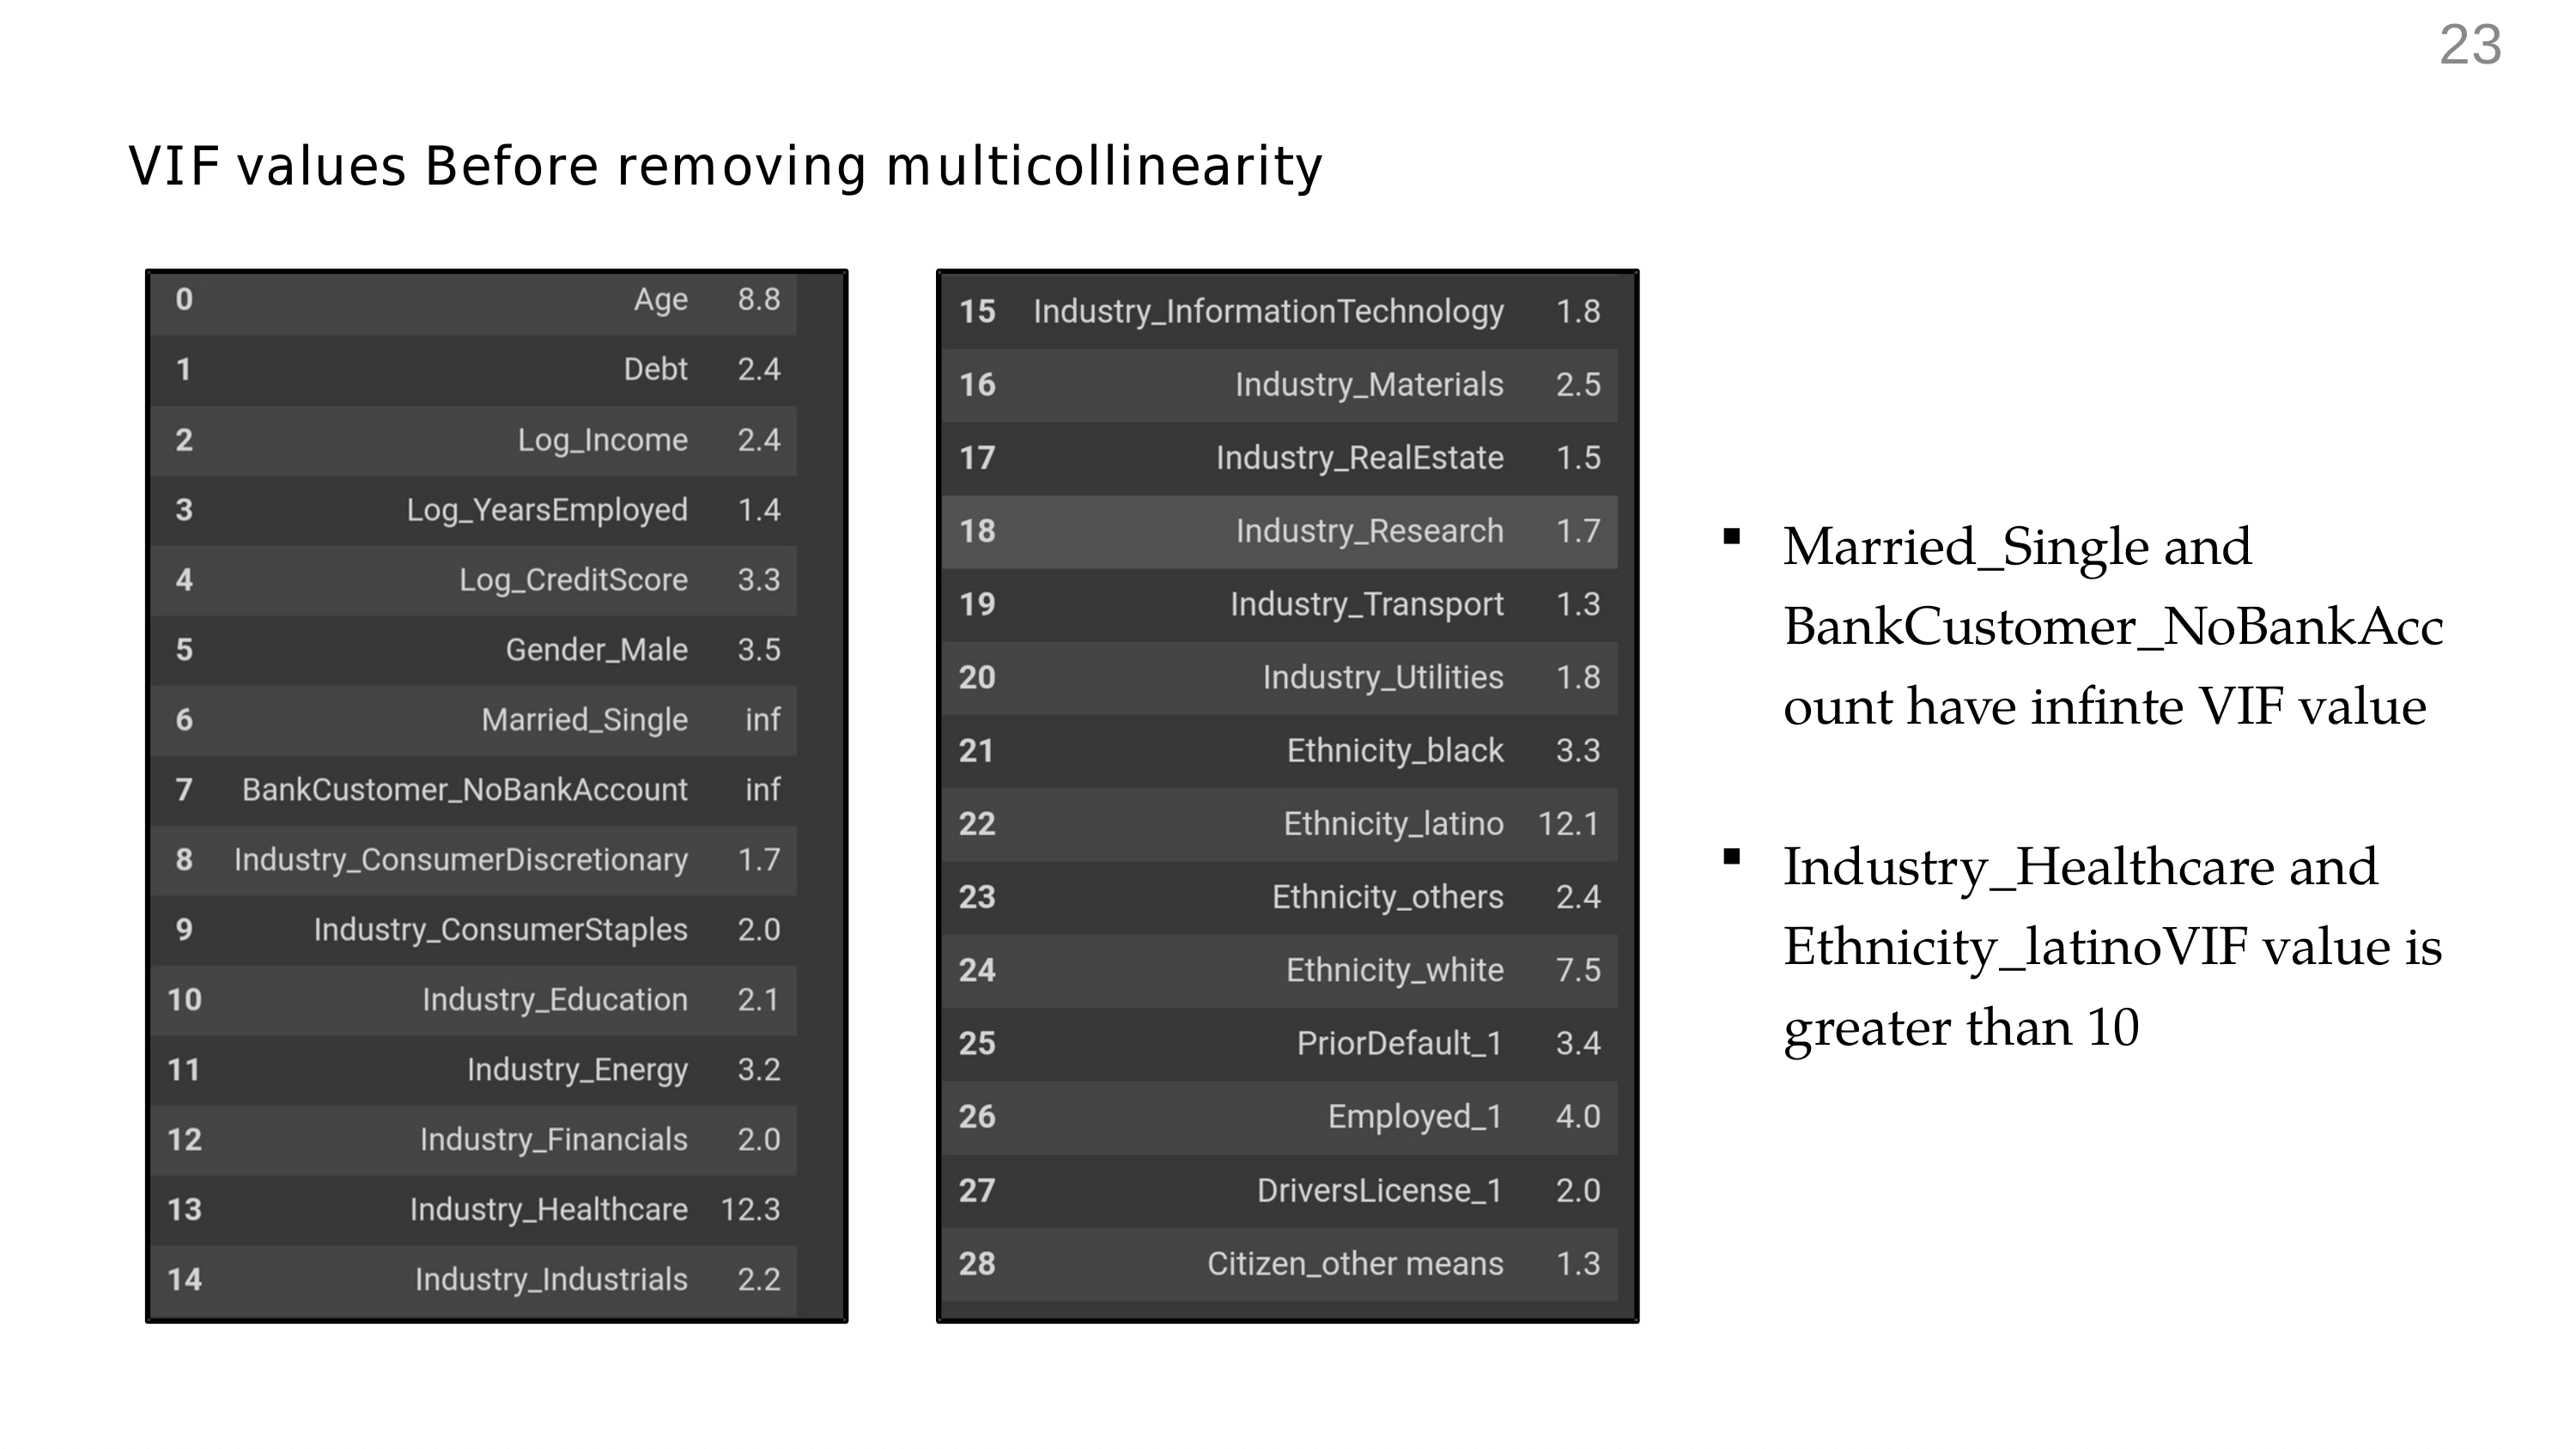

23
VIF values Before removing multicollinearity

Married_Single and BankCustomer_NoBankAccount have infinte VIF value

Industry_Healthcare and Ethnicity_latinoVIF value is greater than 10